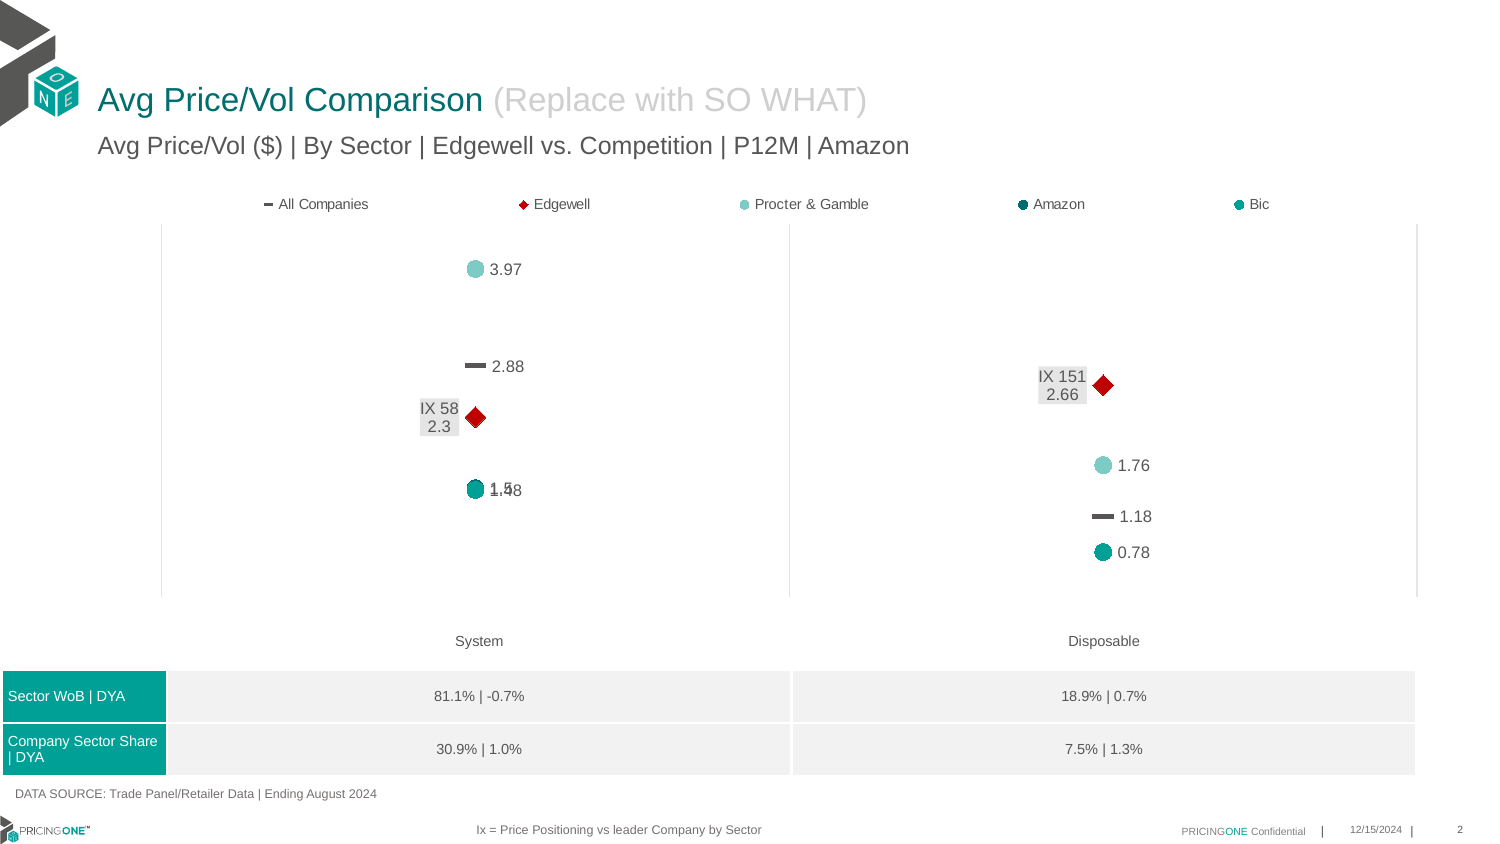

# Avg Price/Vol Comparison (Replace with SO WHAT)
Avg Price/Vol ($) | By Sector | Edgewell vs. Competition | P12M | Amazon

### Chart

| Category | All Companies | Edgewell | Procter & Gamble | Amazon | Bic |
|---|---|---|---|---|---|
| IX 58 | 2.88 | 2.3 | 3.97 | 1.5 | 1.48 |
| IX 151 | 1.18 | 2.66 | 1.76 | None | 0.78 |
|  | System | Disposable |
| --- | --- | --- |
| Sector WoB | DYA | 81.1% | -0.7% | 18.9% | 0.7% |
| Company Sector Share | DYA | 30.9% | 1.0% | 7.5% | 1.3% |
DATA SOURCE: Trade Panel/Retailer Data | Ending August 2024
Ix = Price Positioning vs leader Company by Sector
12/15/2024
2